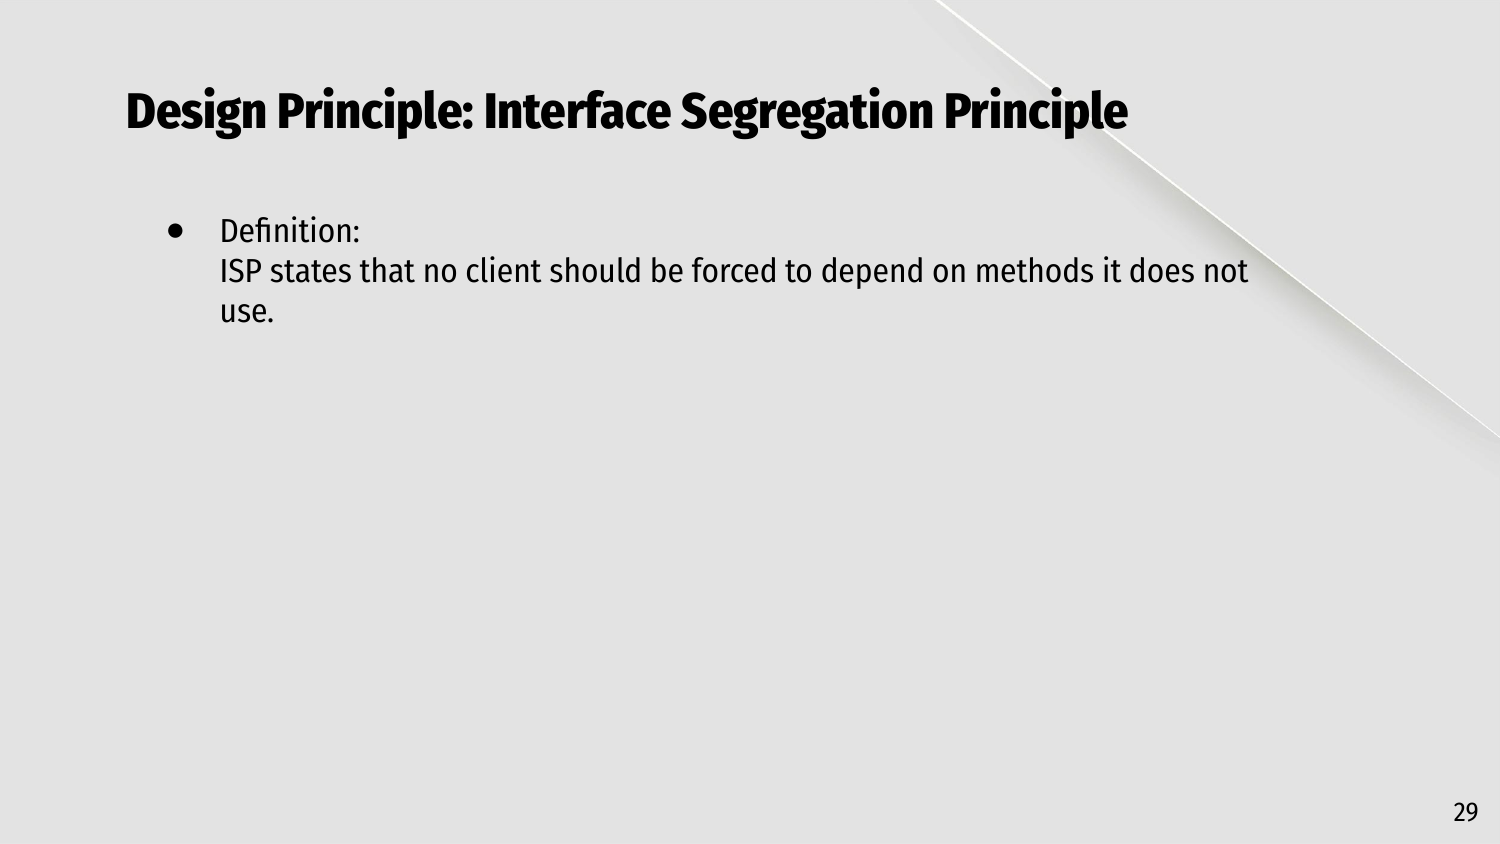

# Design Principle: Interface Segregation Principle
Definition:
ISP states that no client should be forced to depend on methods it does not use.
29